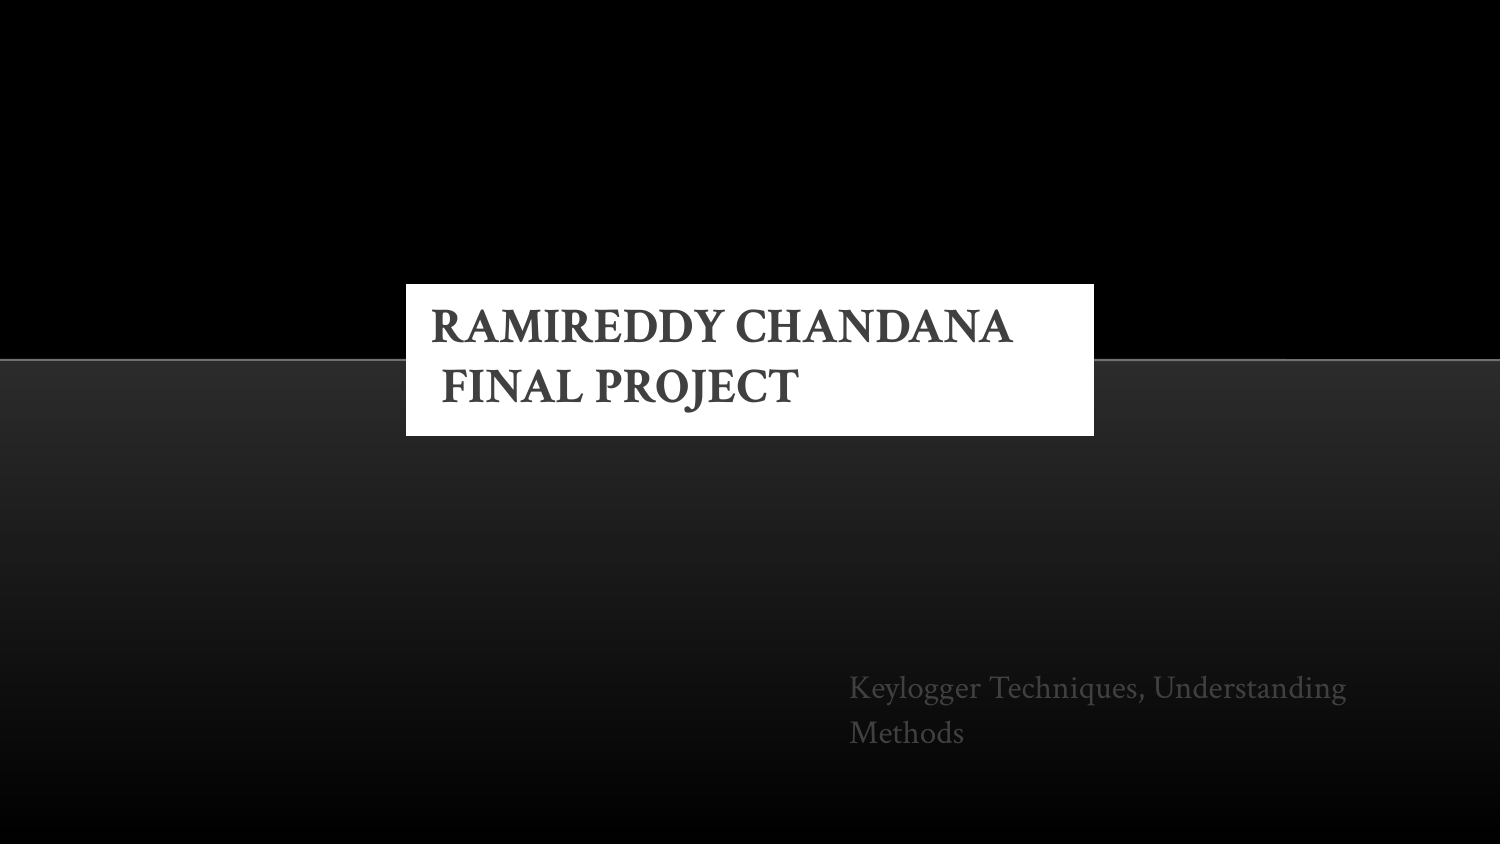

# Ramireddy chandana
 Final Project

Keylogger Techniques, Understanding Methods